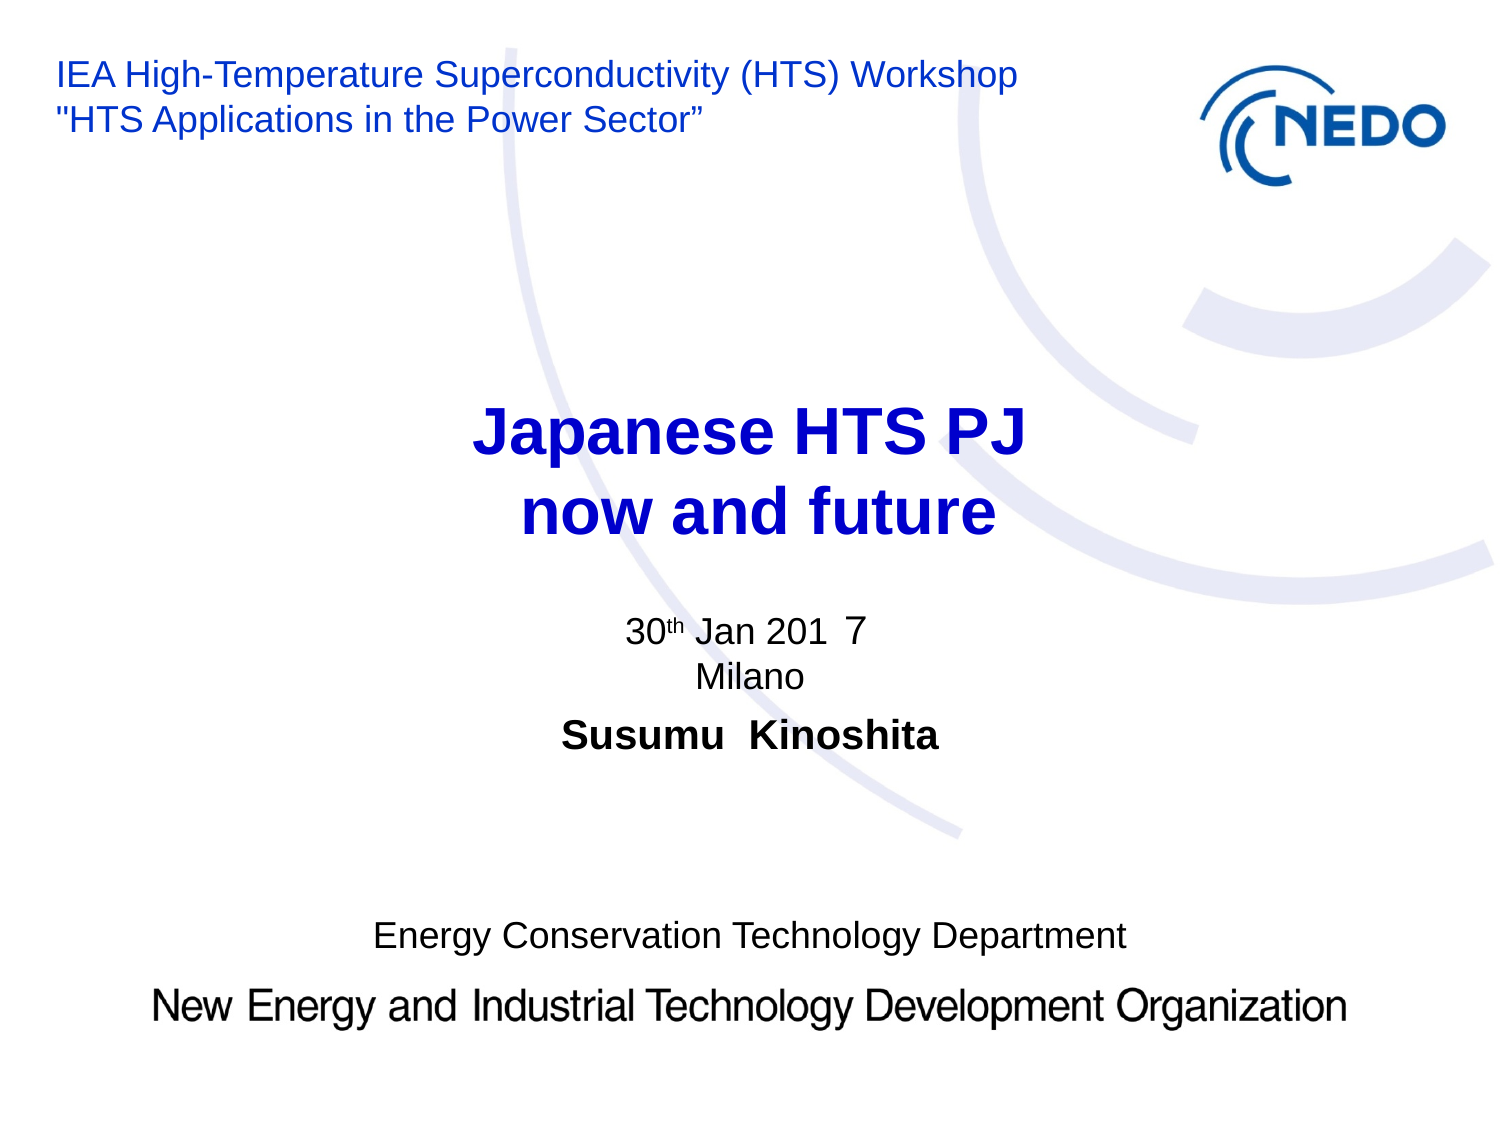

IEA High-Temperature Superconductivity (HTS) Workshop
"HTS Applications in the Power Sector”
# Japanese HTS PJ now and future
30th Jan 201７
Milano
Susumu  Kinoshita
Energy Conservation Technology Department